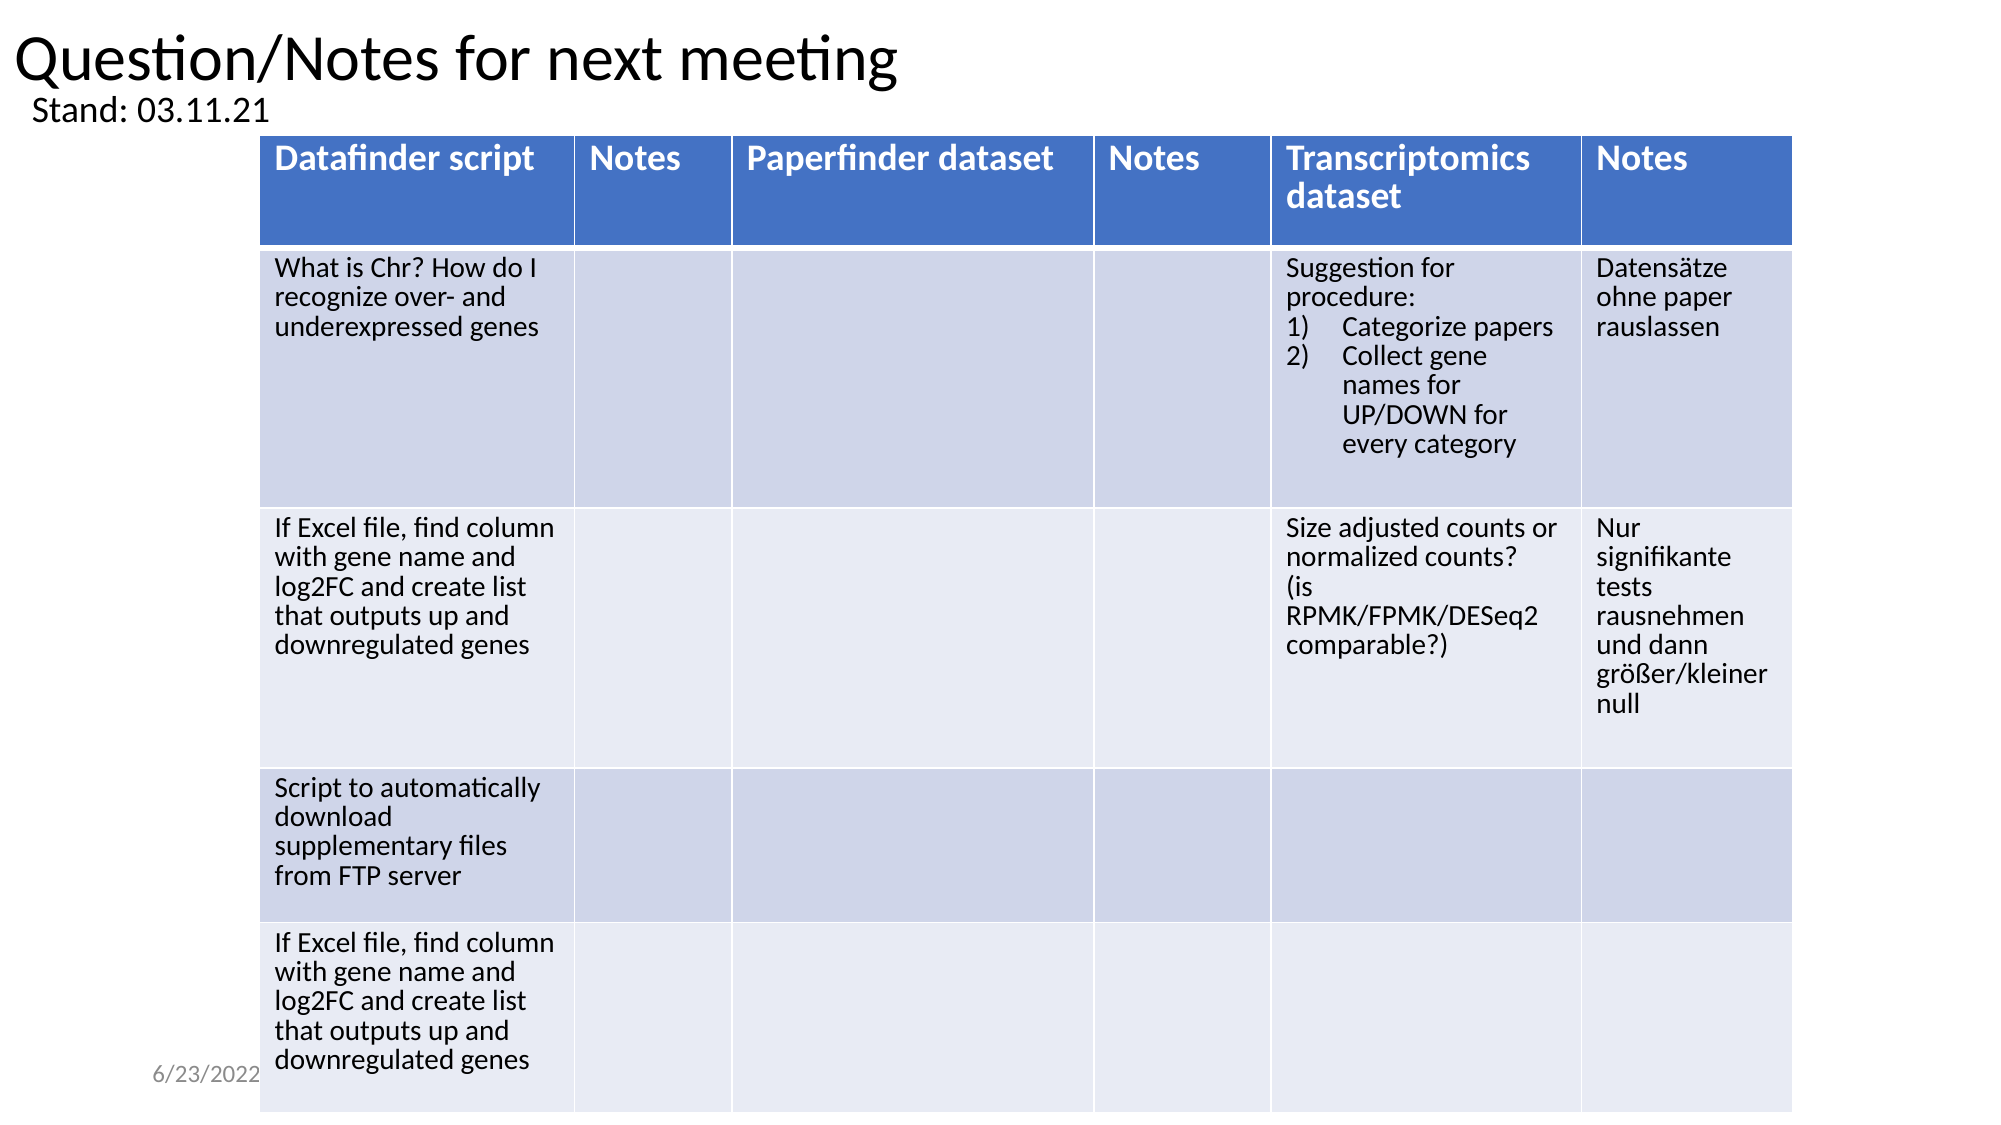

Question/Notes for next meeting
Stand: 03.11.21
| Datafinder script | Notes | Paperfinder dataset | Notes | Transcriptomics dataset | Notes |
| --- | --- | --- | --- | --- | --- |
| What is Chr? How do I recognize over- and underexpressed genes |  |  |  | Suggestion for procedure: Categorize papers Collect gene names for UP/DOWN for every category | Datensätze ohne paper rauslassen |
| If Excel file, find column with gene name and log2FC and create list that outputs up and downregulated genes |  |  |  | Size adjusted counts or normalized counts? (is RPMK/FPMK/DESeq2 comparable?) | Nur signifikante tests rausnehmen und dann größer/kleiner null |
| Script to automatically download supplementary files from FTP server |  |  |  |  |  |
| If Excel file, find column with gene name and log2FC and create list that outputs up and downregulated genes |  |  |  |  |  |
6/23/2022
jennifer.neumaier@t-online.de